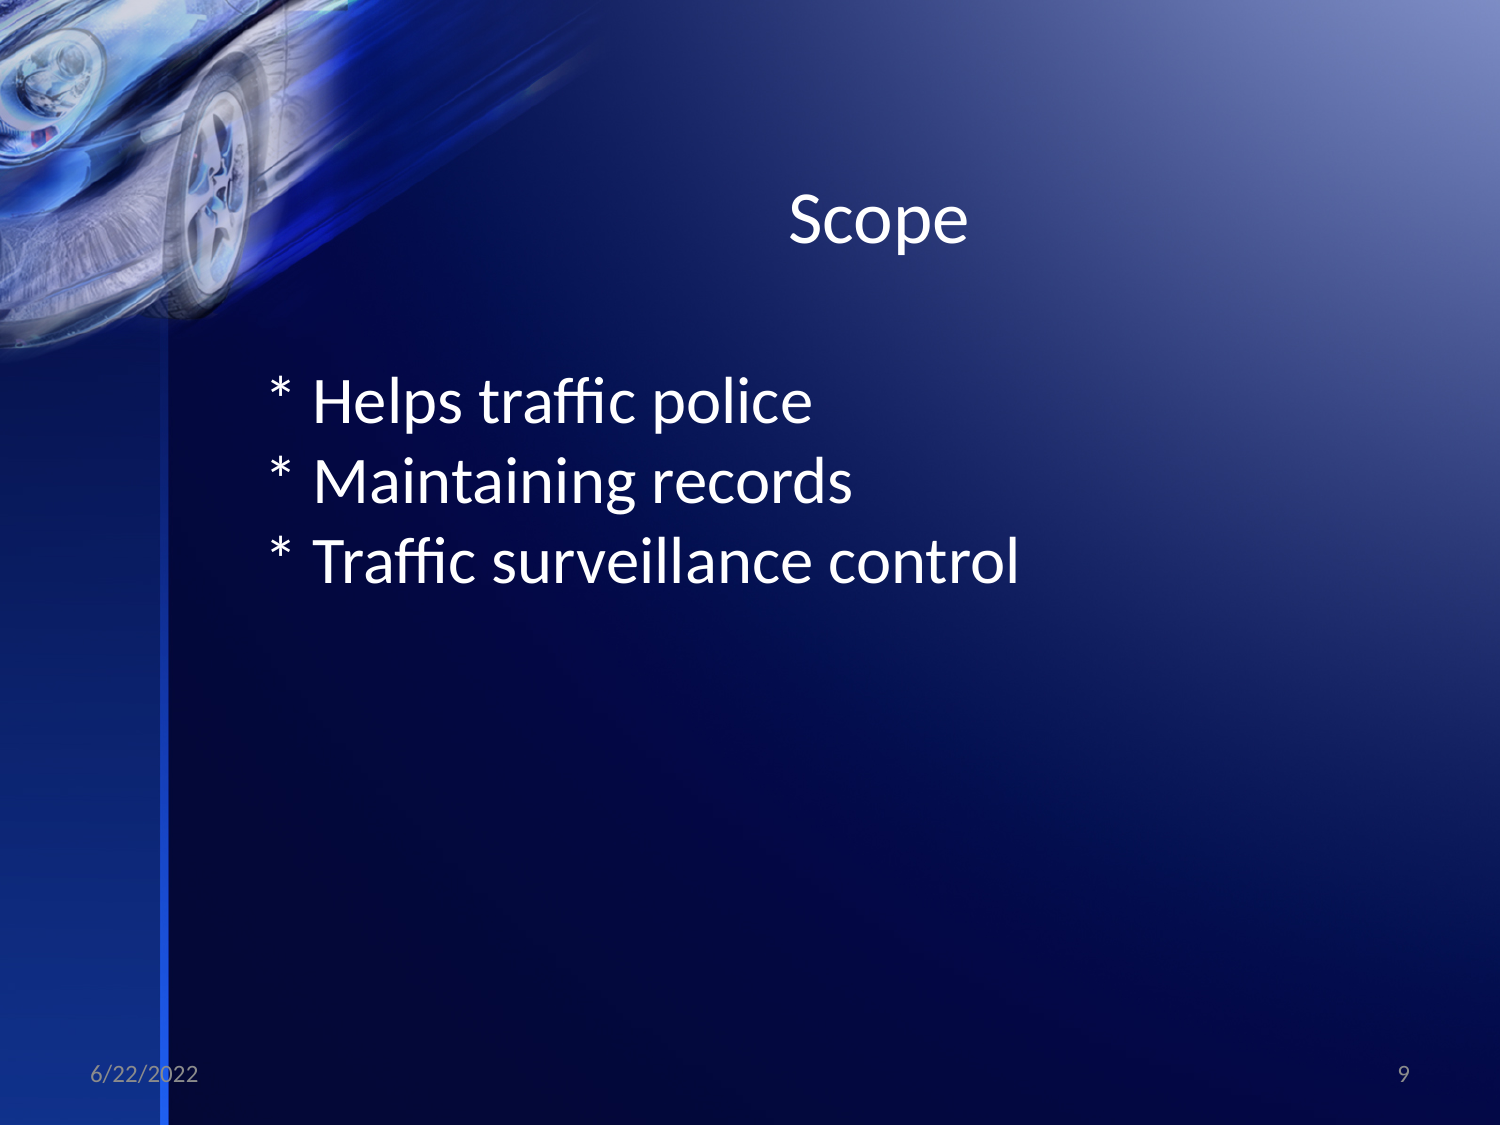

Scope
* Helps traffic police
* Maintaining records
* Traffic surveillance control
6/22/2022
9